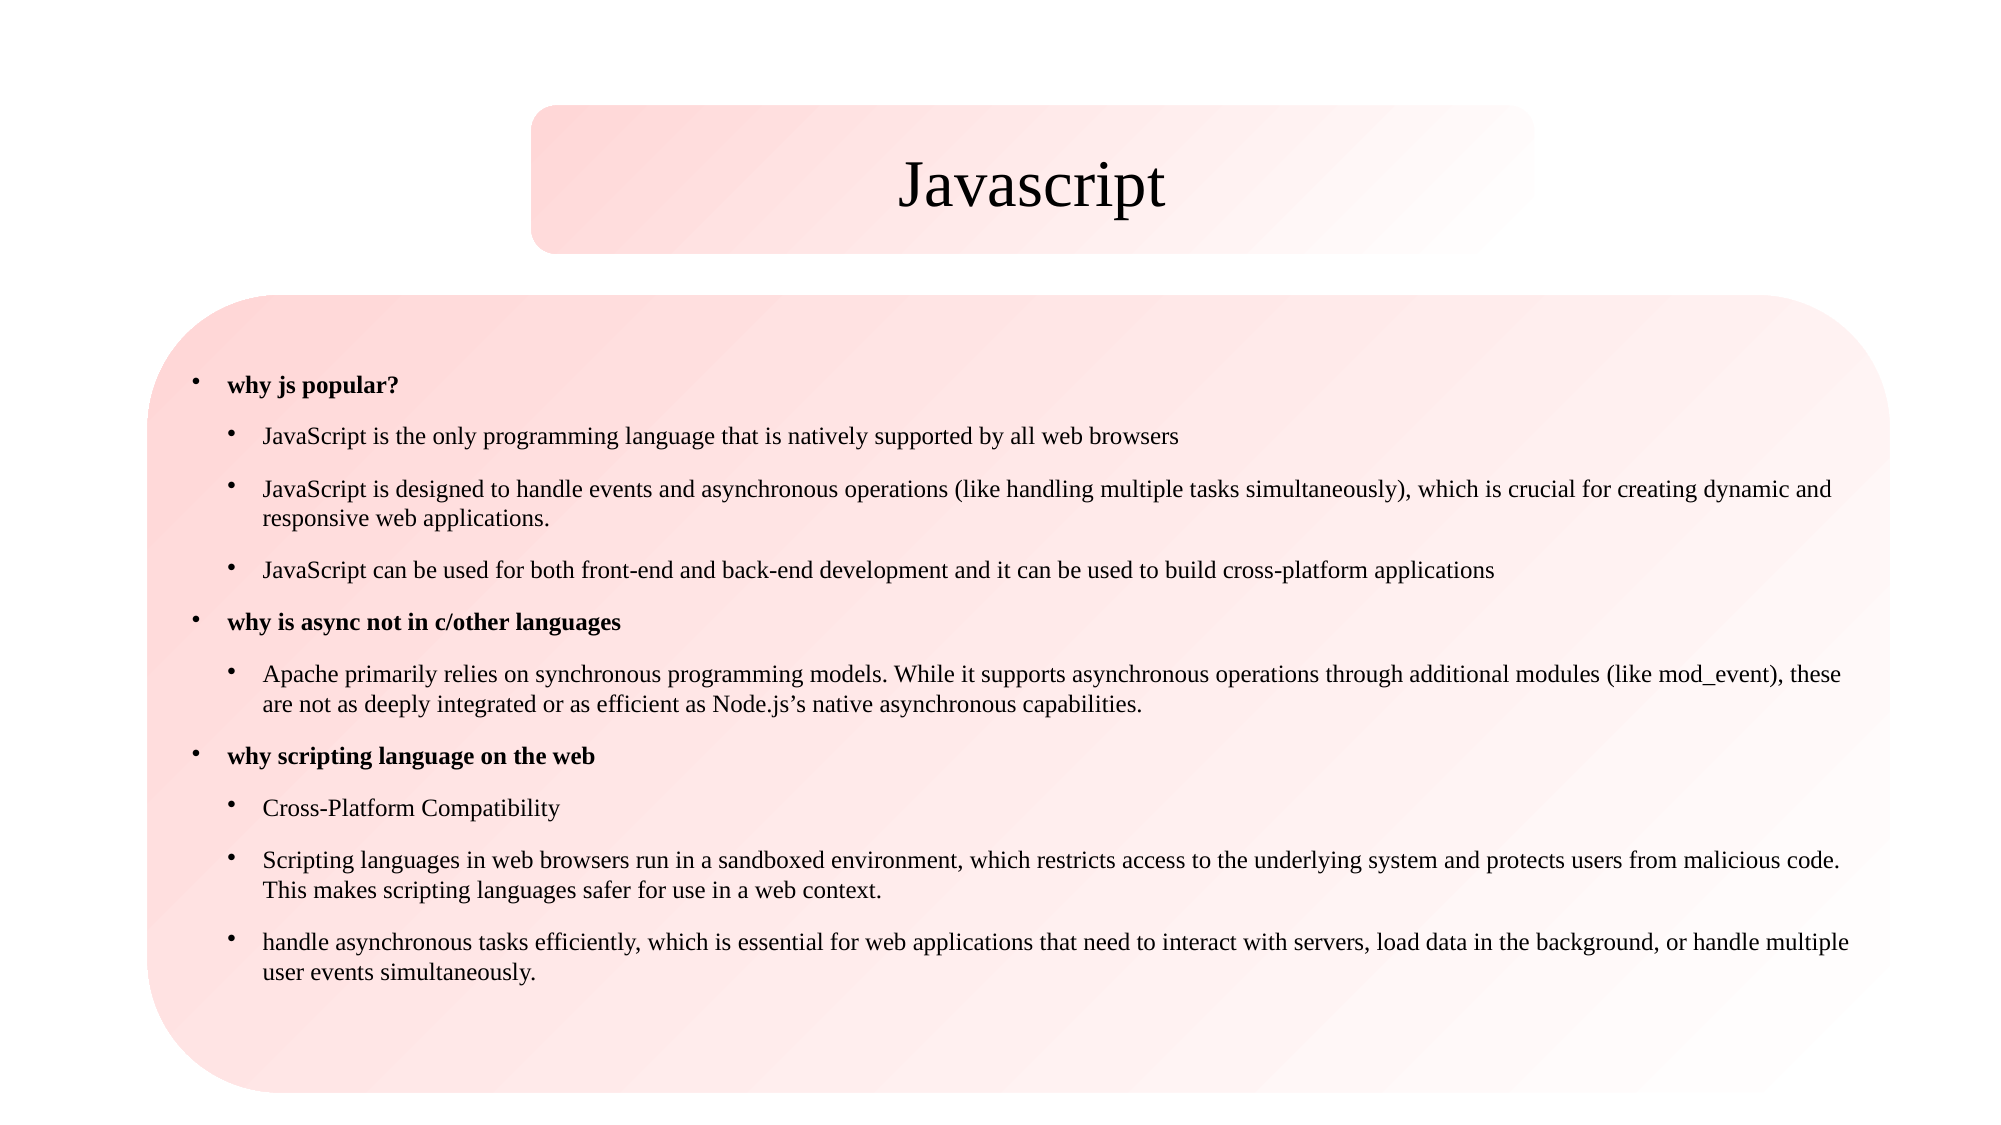

Javascript
why js popular?
JavaScript is the only programming language that is natively supported by all web browsers
JavaScript is designed to handle events and asynchronous operations (like handling multiple tasks simultaneously), which is crucial for creating dynamic and responsive web applications.
JavaScript can be used for both front-end and back-end development and it can be used to build cross-platform applications
why is async not in c/other languages
Apache primarily relies on synchronous programming models. While it supports asynchronous operations through additional modules (like mod_event), these are not as deeply integrated or as efficient as Node.js’s native asynchronous capabilities.
why scripting language on the web
Cross-Platform Compatibility
Scripting languages in web browsers run in a sandboxed environment, which restricts access to the underlying system and protects users from malicious code. This makes scripting languages safer for use in a web context.
handle asynchronous tasks efficiently, which is essential for web applications that need to interact with servers, load data in the background, or handle multiple user events simultaneously.